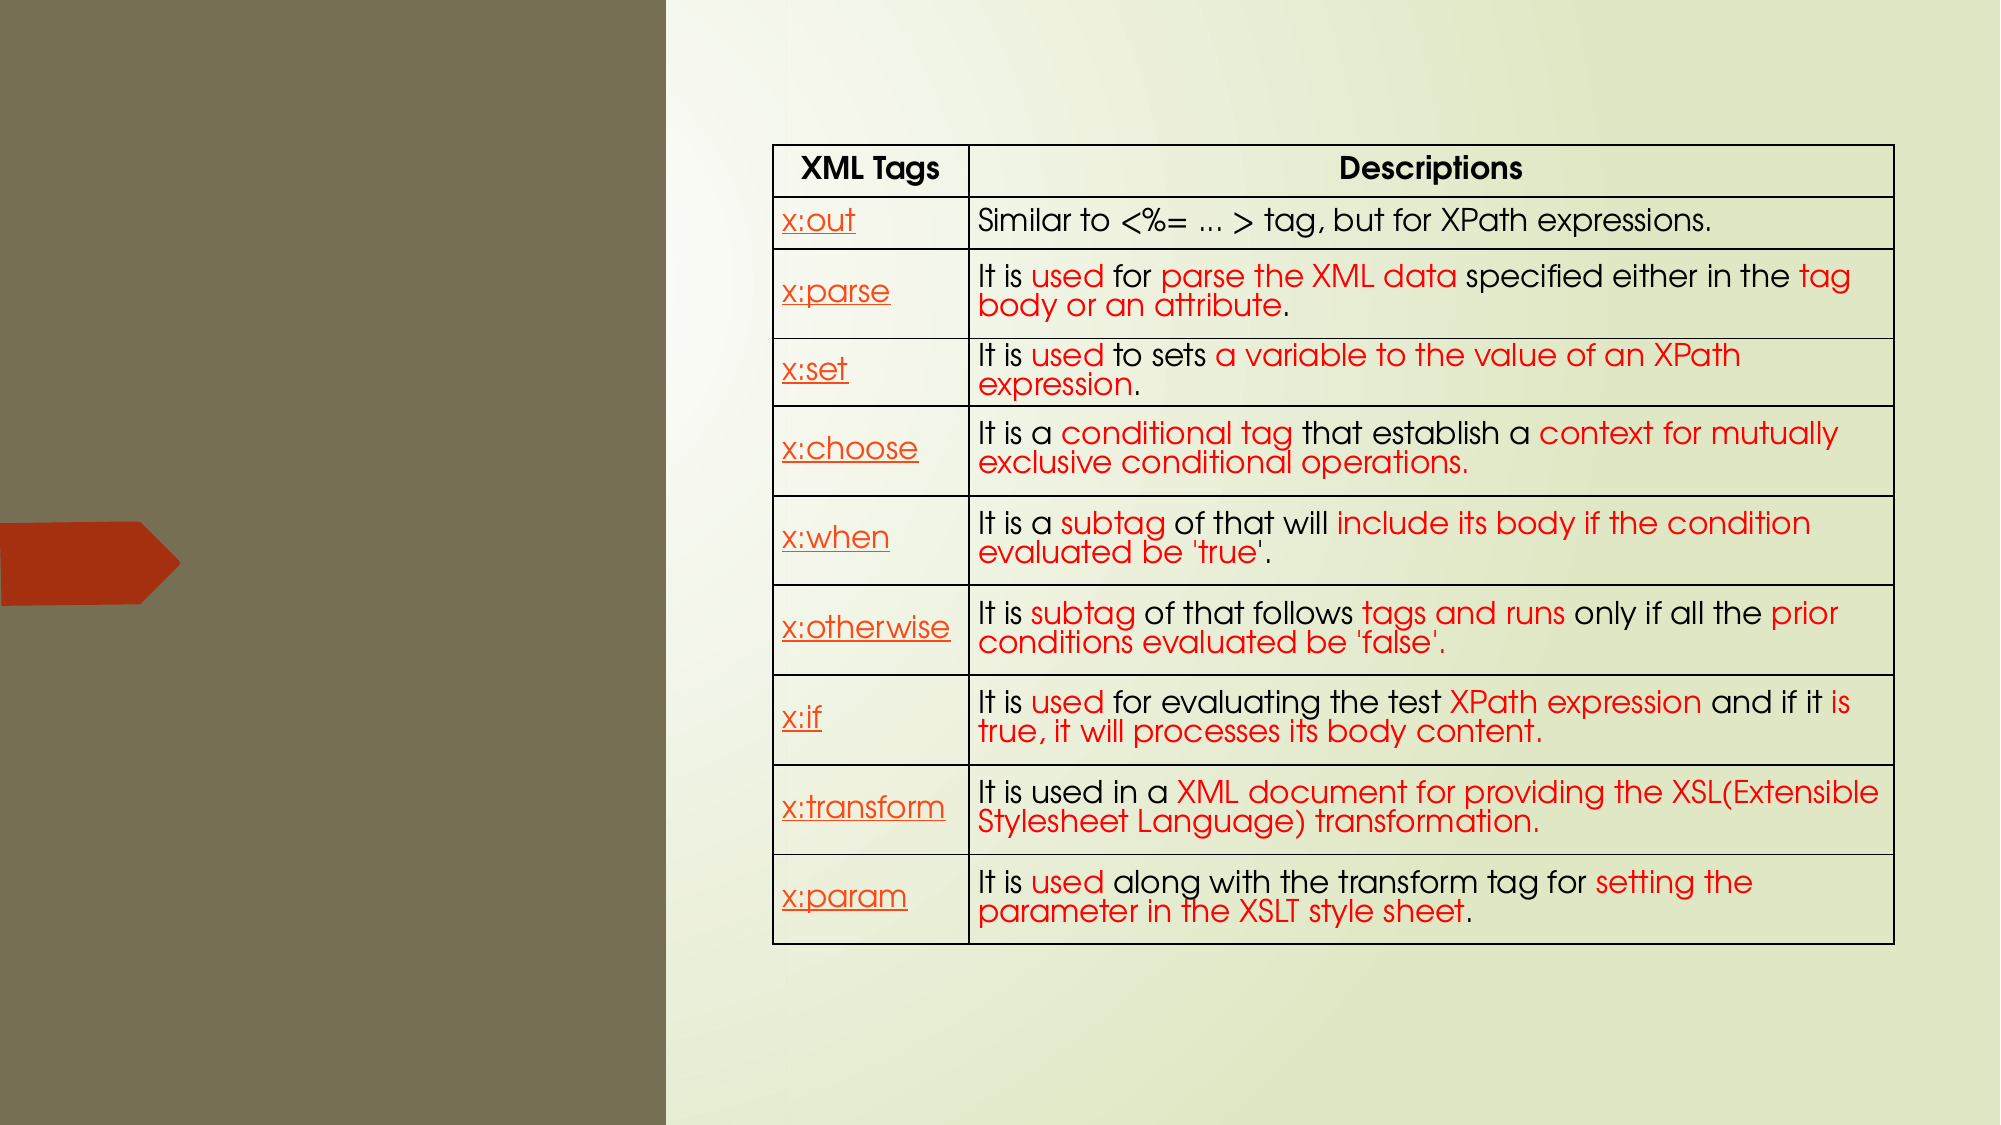

| XML Tags | Descriptions |
| --- | --- |
| x:out | Similar to <%= ... > tag, but for XPath expressions. |
| x:parse | It is used for parse the XML data specified either in the tag body or an attribute. |
| x:set | It is used to sets a variable to the value of an XPath expression. |
| x:choose | It is a conditional tag that establish a context for mutually exclusive conditional operations. |
| x:when | It is a subtag of that will include its body if the condition evaluated be 'true'. |
| x:otherwise | It is subtag of that follows tags and runs only if all the prior conditions evaluated be 'false'. |
| x:if | It is used for evaluating the test XPath expression and if it is true, it will processes its body content. |
| x:transform | It is used in a XML document for providing the XSL(Extensible Stylesheet Language) transformation. |
| x:param | It is used along with the transform tag for setting the parameter in the XSLT style sheet. |